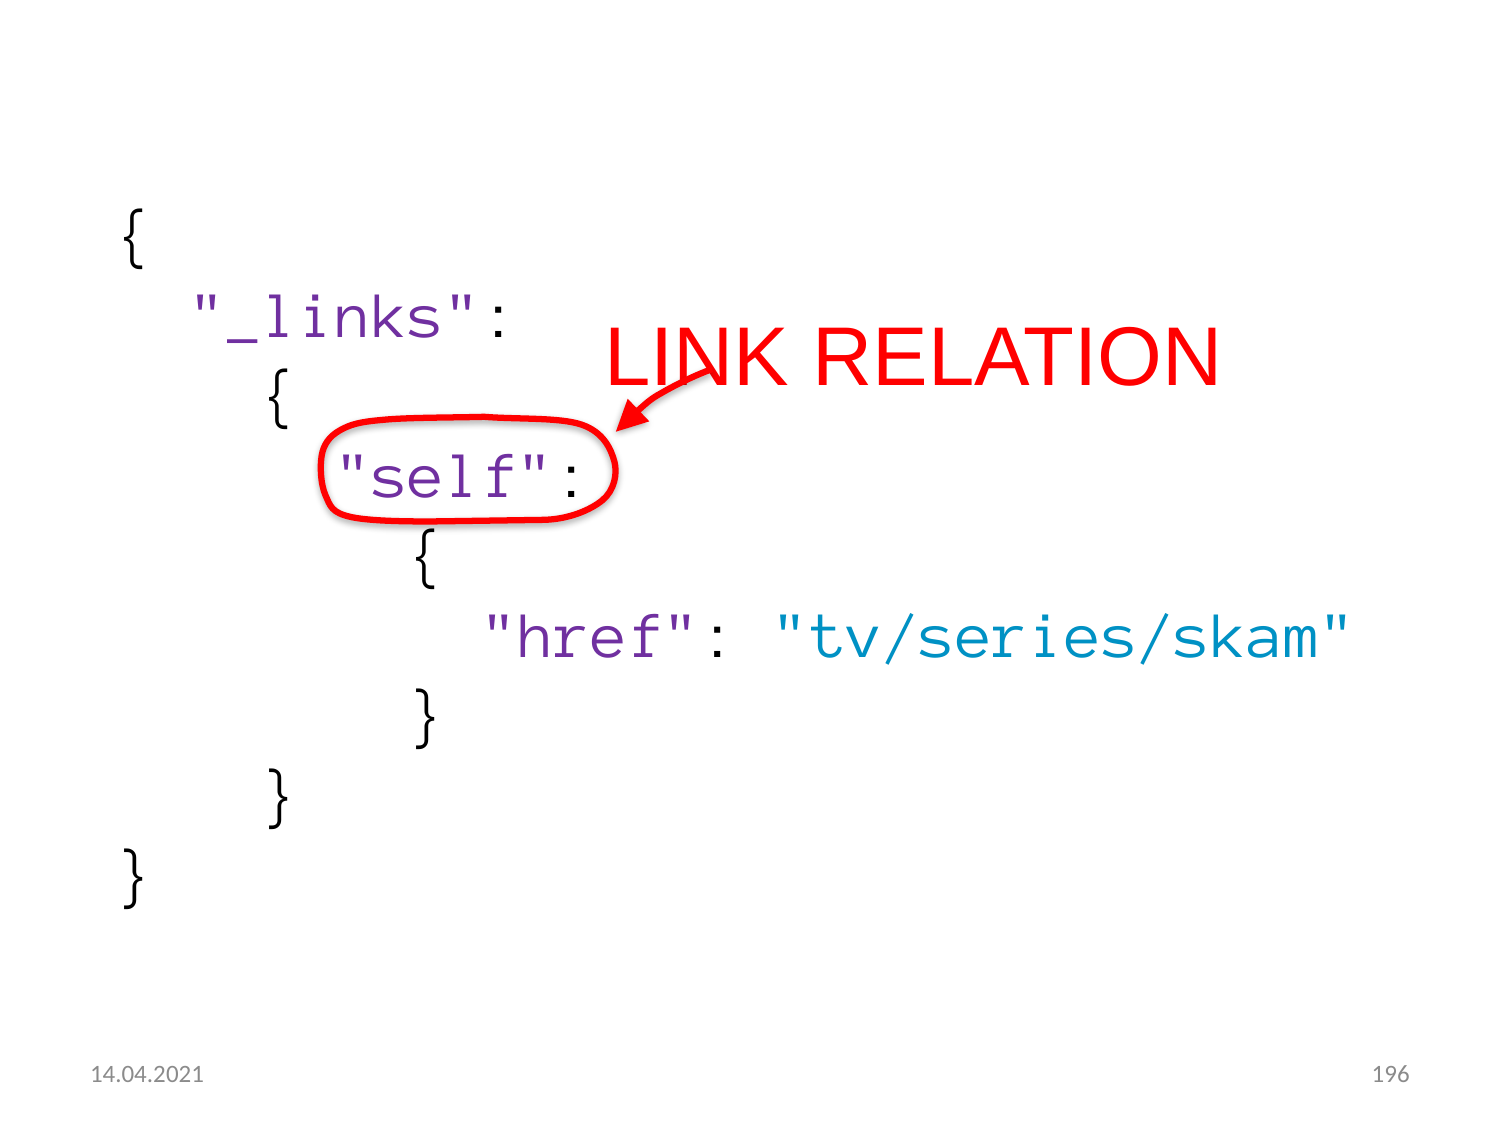

{
  "_links":
    {
      "self":
        {
          "href": "tv/series/skam"
        }
    }
}
LINK RELATION

14.04.2021
196